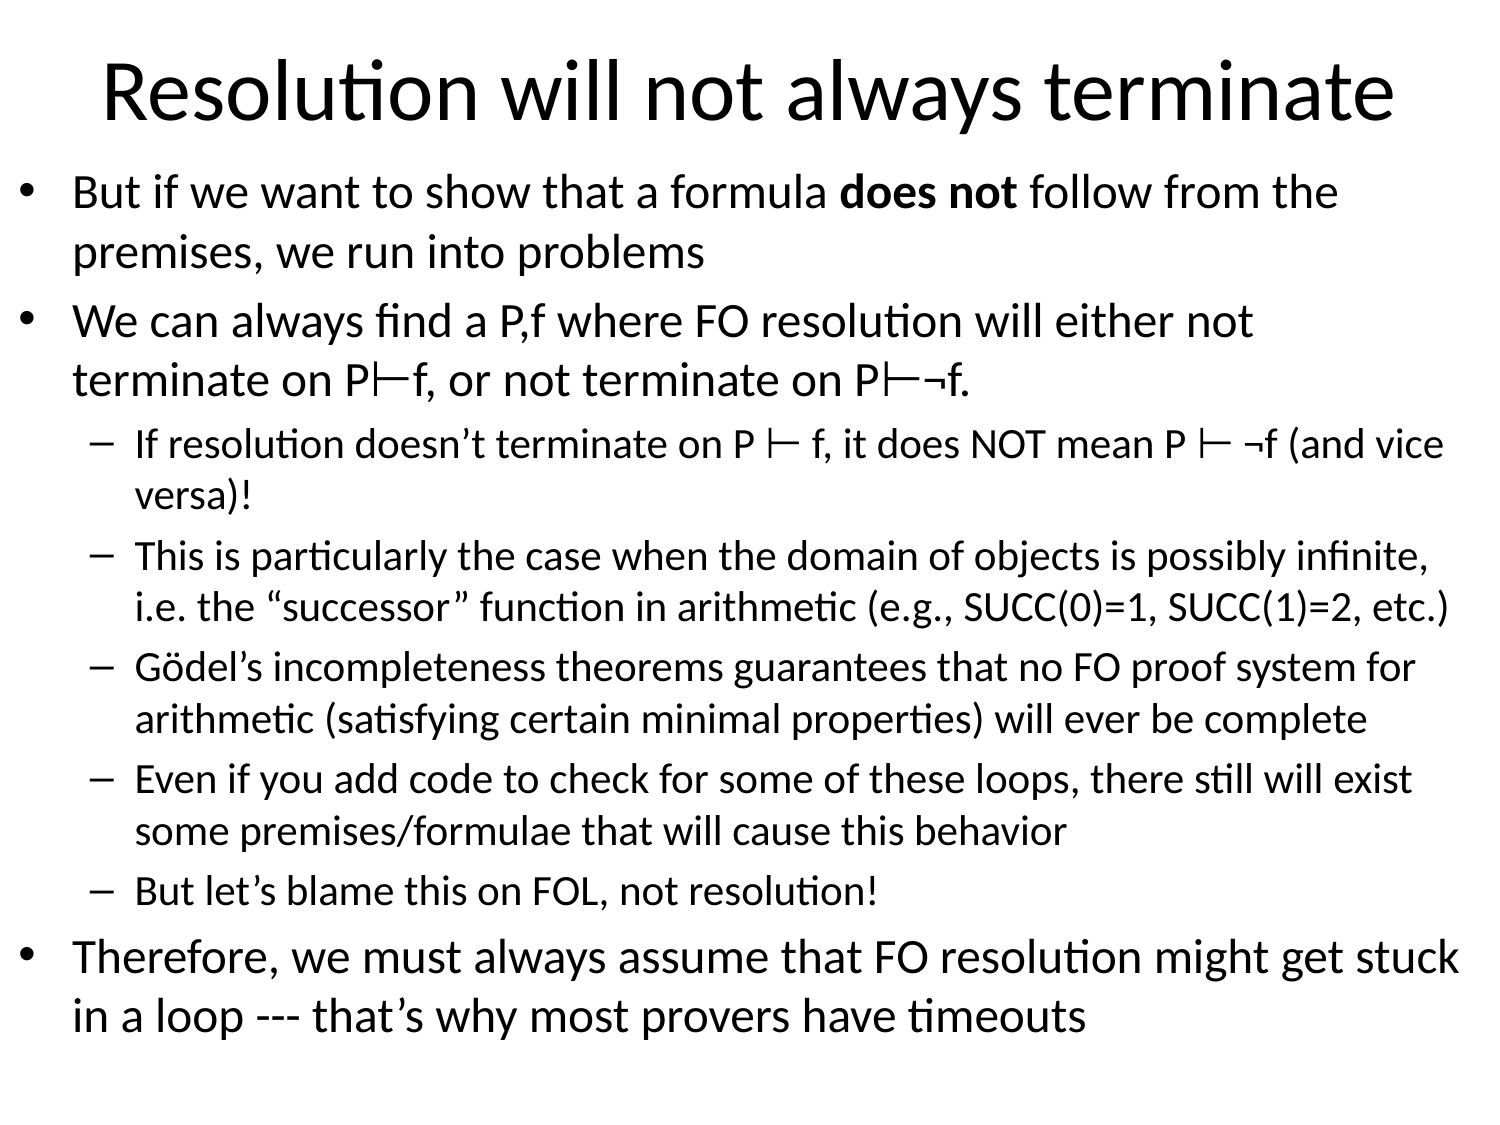

# Resolution will not always terminate
But if we want to show that a formula does not follow from the premises, we run into problems
We can always find a P,f where FO resolution will either not terminate on P⊢f, or not terminate on P⊢¬f.
If resolution doesn’t terminate on P ⊢ f, it does NOT mean P ⊢ ¬f (and vice versa)!
This is particularly the case when the domain of objects is possibly infinite, i.e. the “successor” function in arithmetic (e.g., SUCC(0)=1, SUCC(1)=2, etc.)
Gödel’s incompleteness theorems guarantees that no FO proof system for arithmetic (satisfying certain minimal properties) will ever be complete
Even if you add code to check for some of these loops, there still will exist some premises/formulae that will cause this behavior
But let’s blame this on FOL, not resolution!
Therefore, we must always assume that FO resolution might get stuck in a loop --- that’s why most provers have timeouts